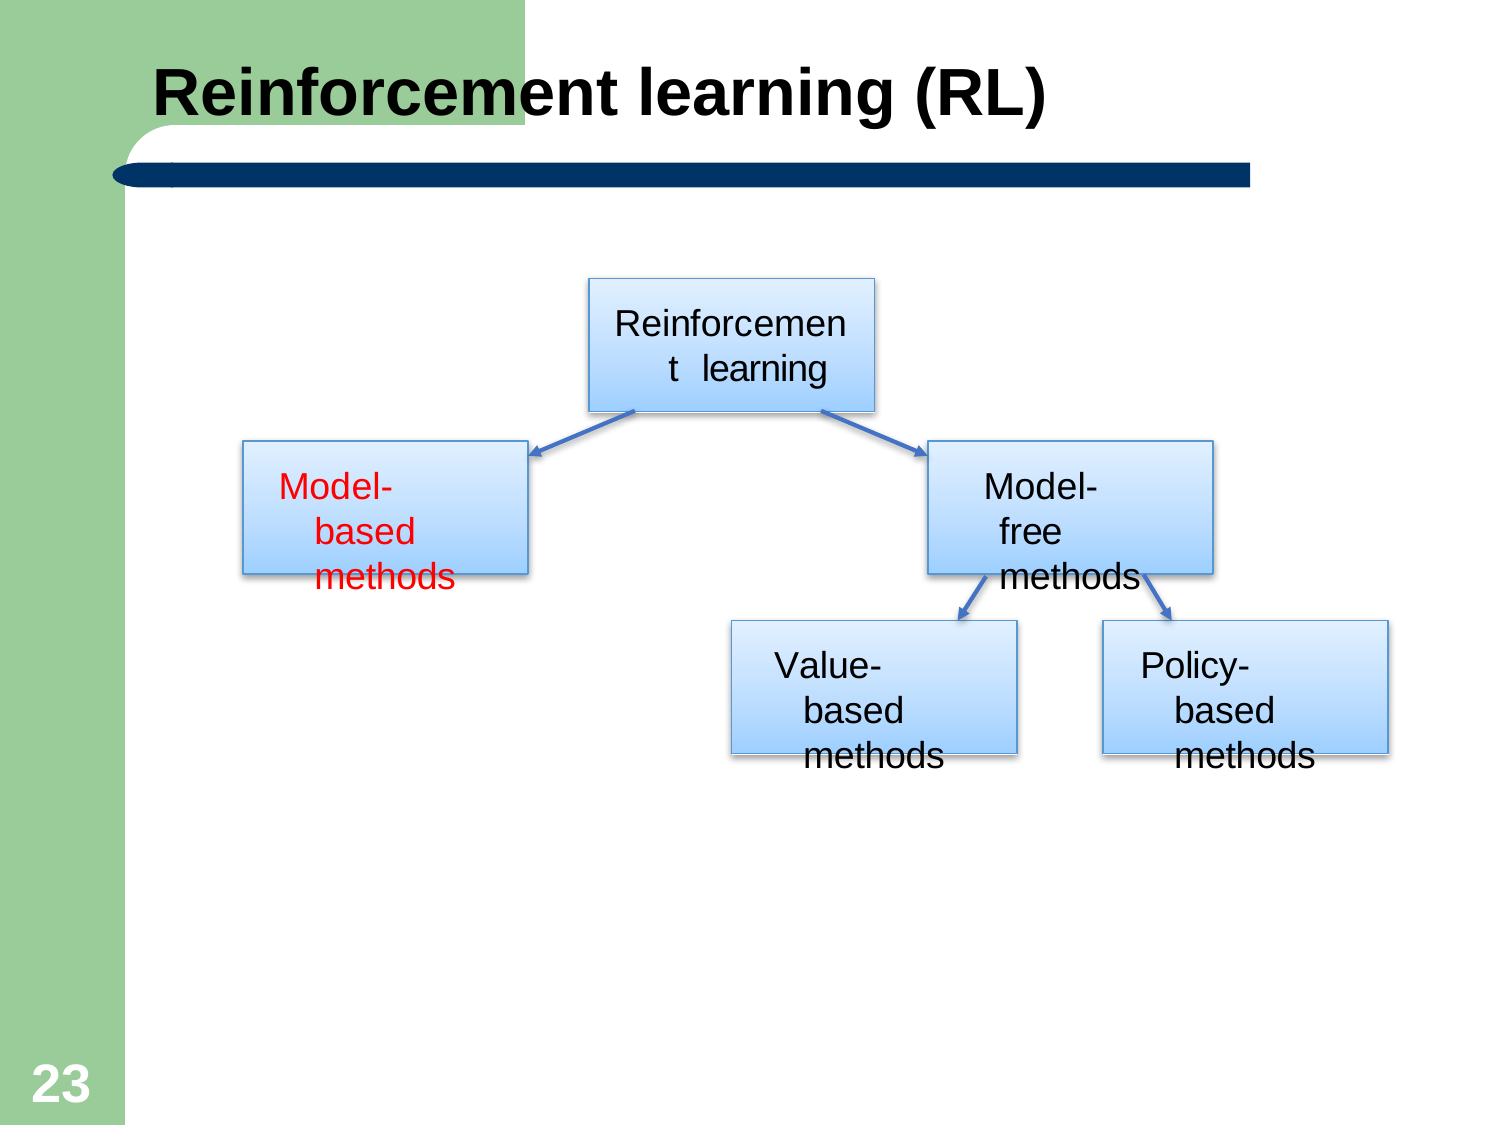

# Reinforcement learning (RL)

Reinforcement  learning

Model-based  methods
Model-free  methods

Value-based  methods
Policy-based  methods
23